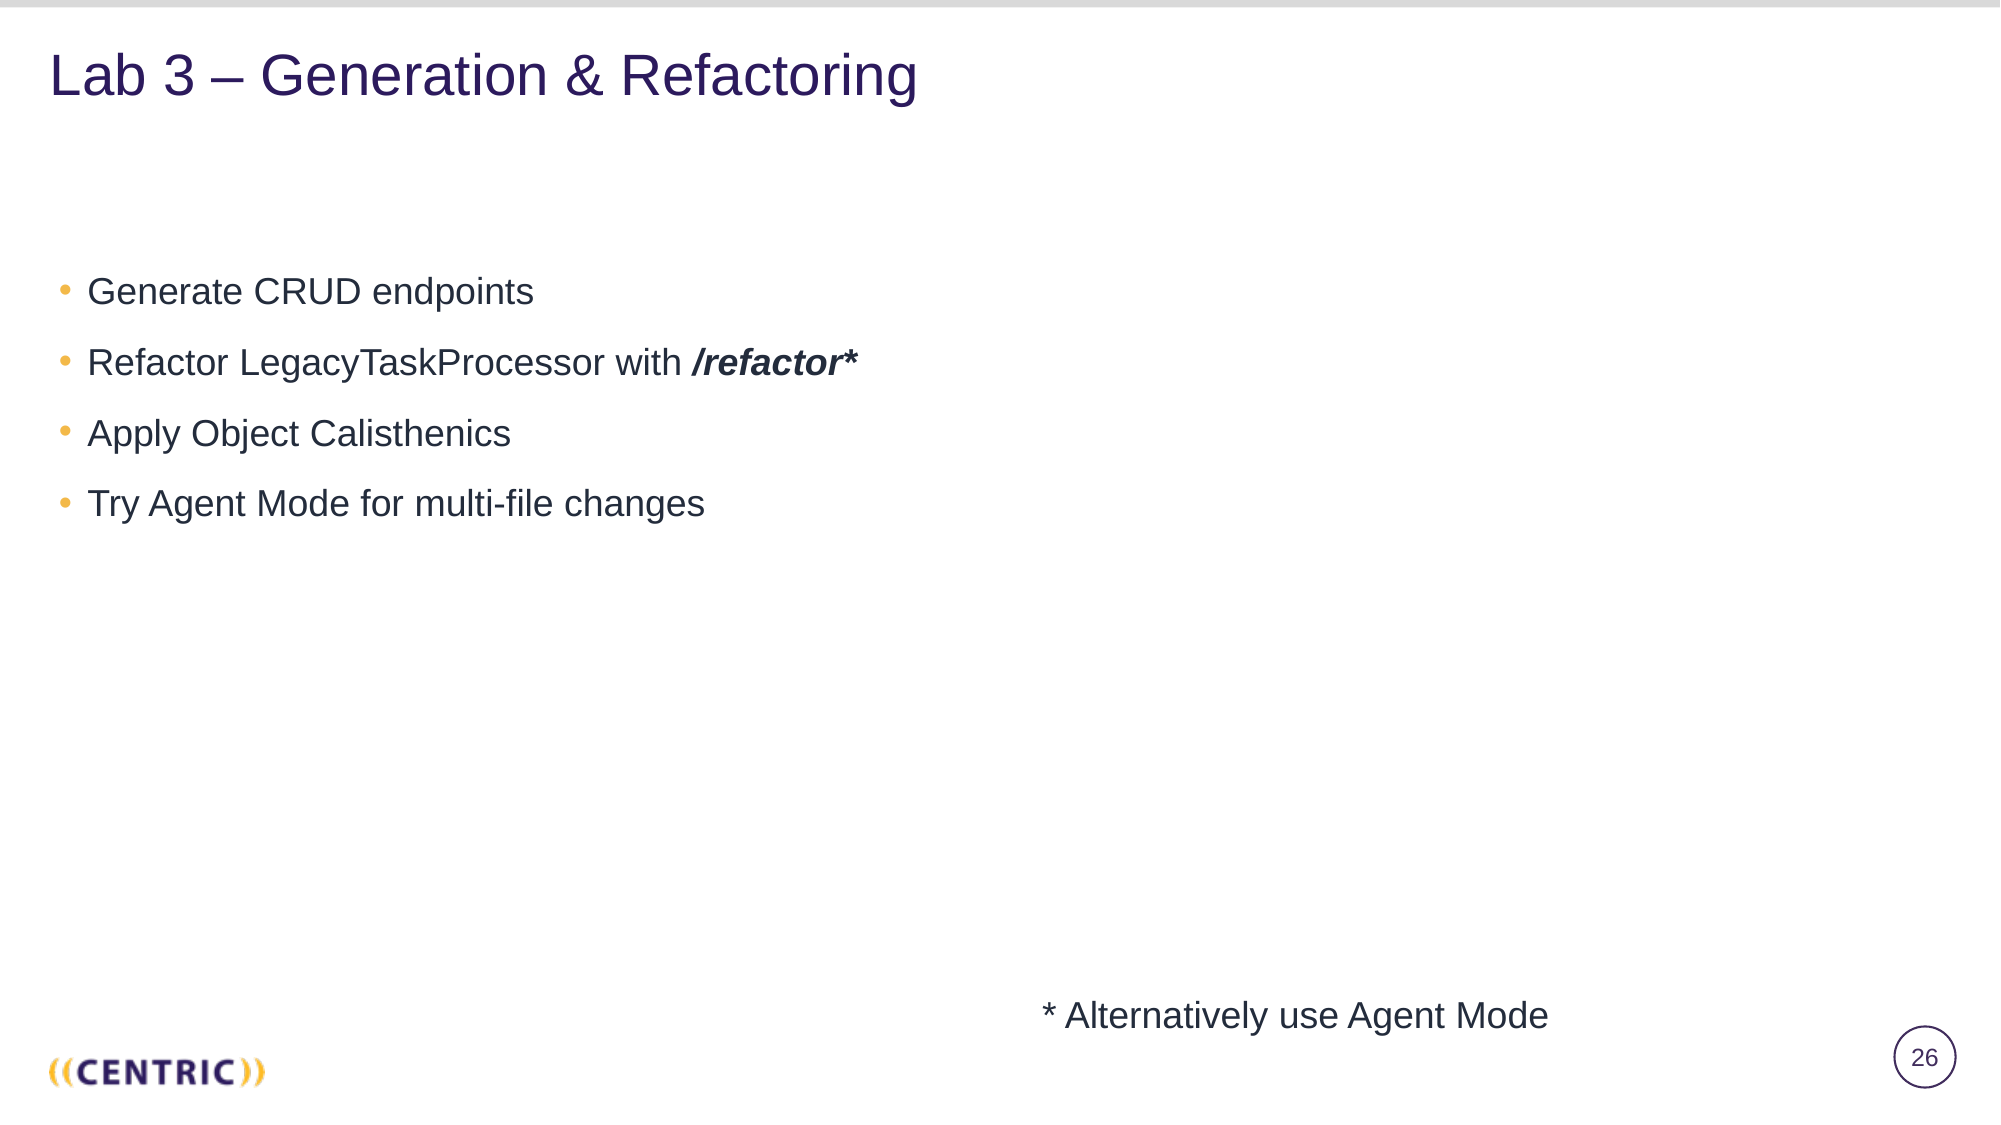

# Lab 3 – Generation & Refactoring
Generate CRUD endpoints
Refactor LegacyTaskProcessor with /refactor*
Apply Object Calisthenics
Try Agent Mode for multi-file changes
* Alternatively use Agent Mode